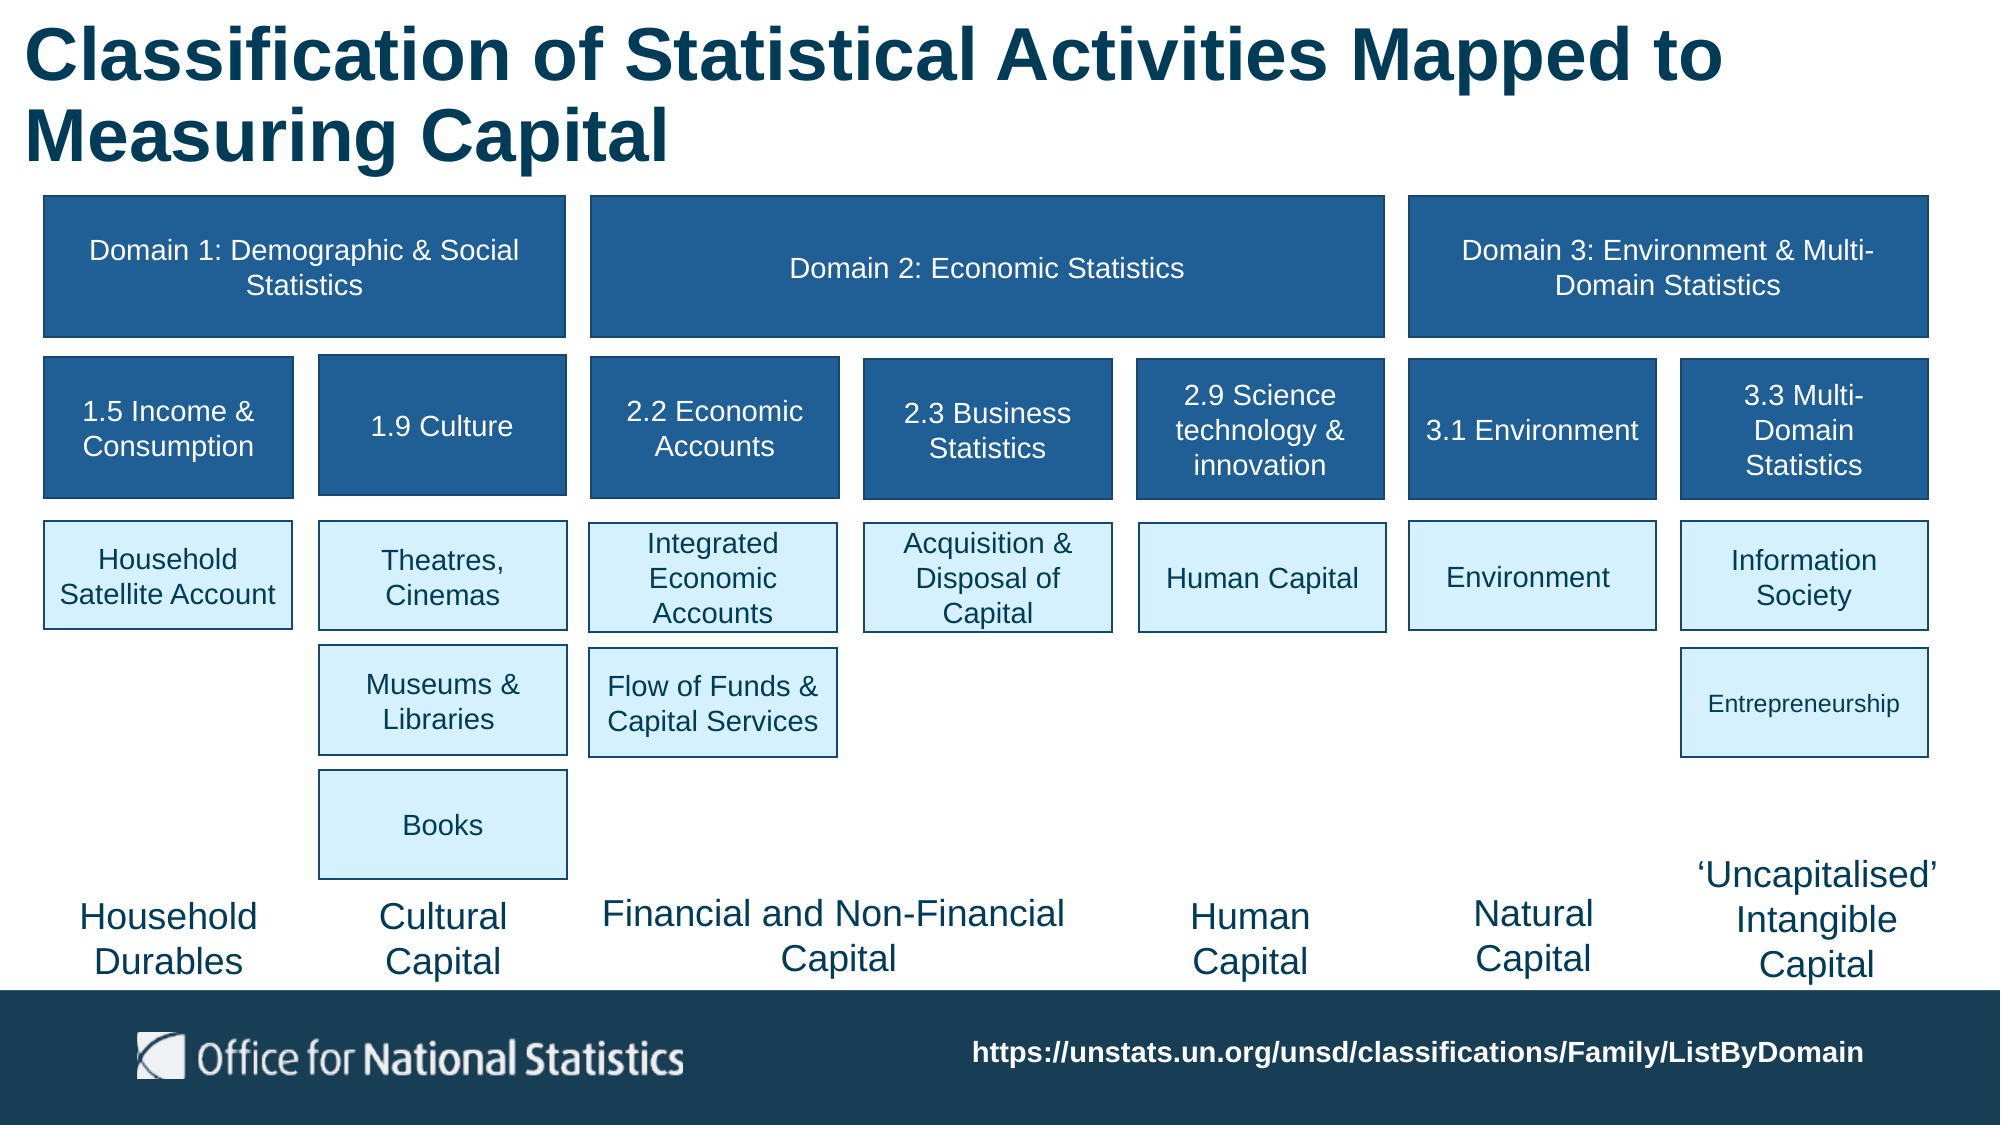

# Classification of Statistical Activities Mapped to Measuring Capital
Domain 1: Demographic & Social Statistics
Domain 2: Economic Statistics
Domain 3: Environment & Multi-Domain Statistics
1.9 Culture
1.5 Income & Consumption
2.2 Economic Accounts
2.3 Business Statistics
2.9 Science technology & innovation
3.1 Environment
3.3 Multi-Domain Statistics
Household Satellite Account
Theatres, Cinemas
Environment
Information Society
Integrated Economic Accounts
Acquisition & Disposal of Capital
Human Capital
Museums & Libraries
Flow of Funds & Capital Services
Entrepreneurship
Books
‘Uncapitalised’ Intangible Capital
Financial and Non-Financial  Capital
Natural Capital
Human Capital
Household Durables
Cultural Capital
https://unstats.un.org/unsd/classifications/Family/ListByDomain